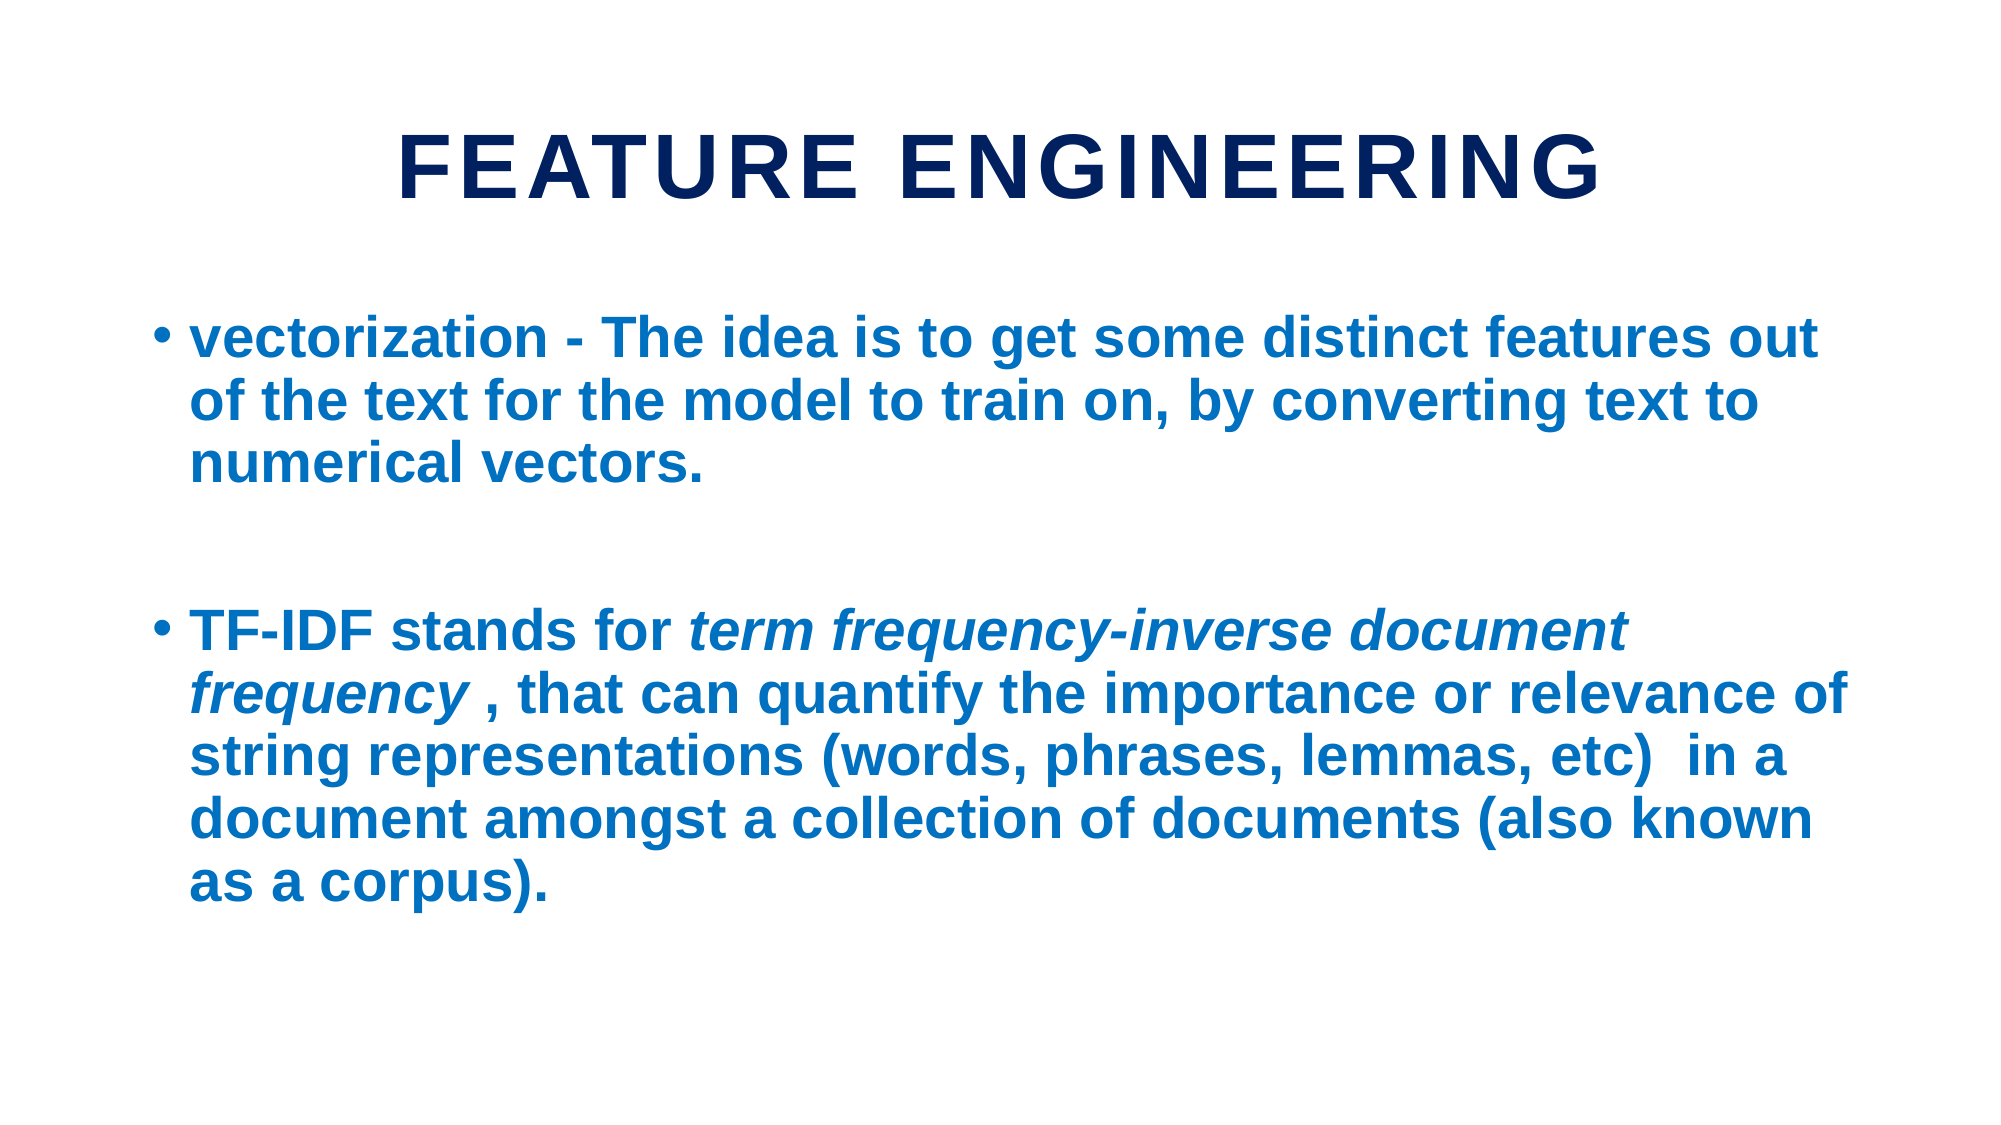

# FEATURE ENGINEERING
vectorization - The idea is to get some distinct features out of the text for the model to train on, by converting text to numerical vectors.

TF-IDF stands for term frequency-inverse document frequency , that can quantify the importance or relevance of string representations (words, phrases, lemmas, etc)  in a document amongst a collection of documents (also known as a corpus).